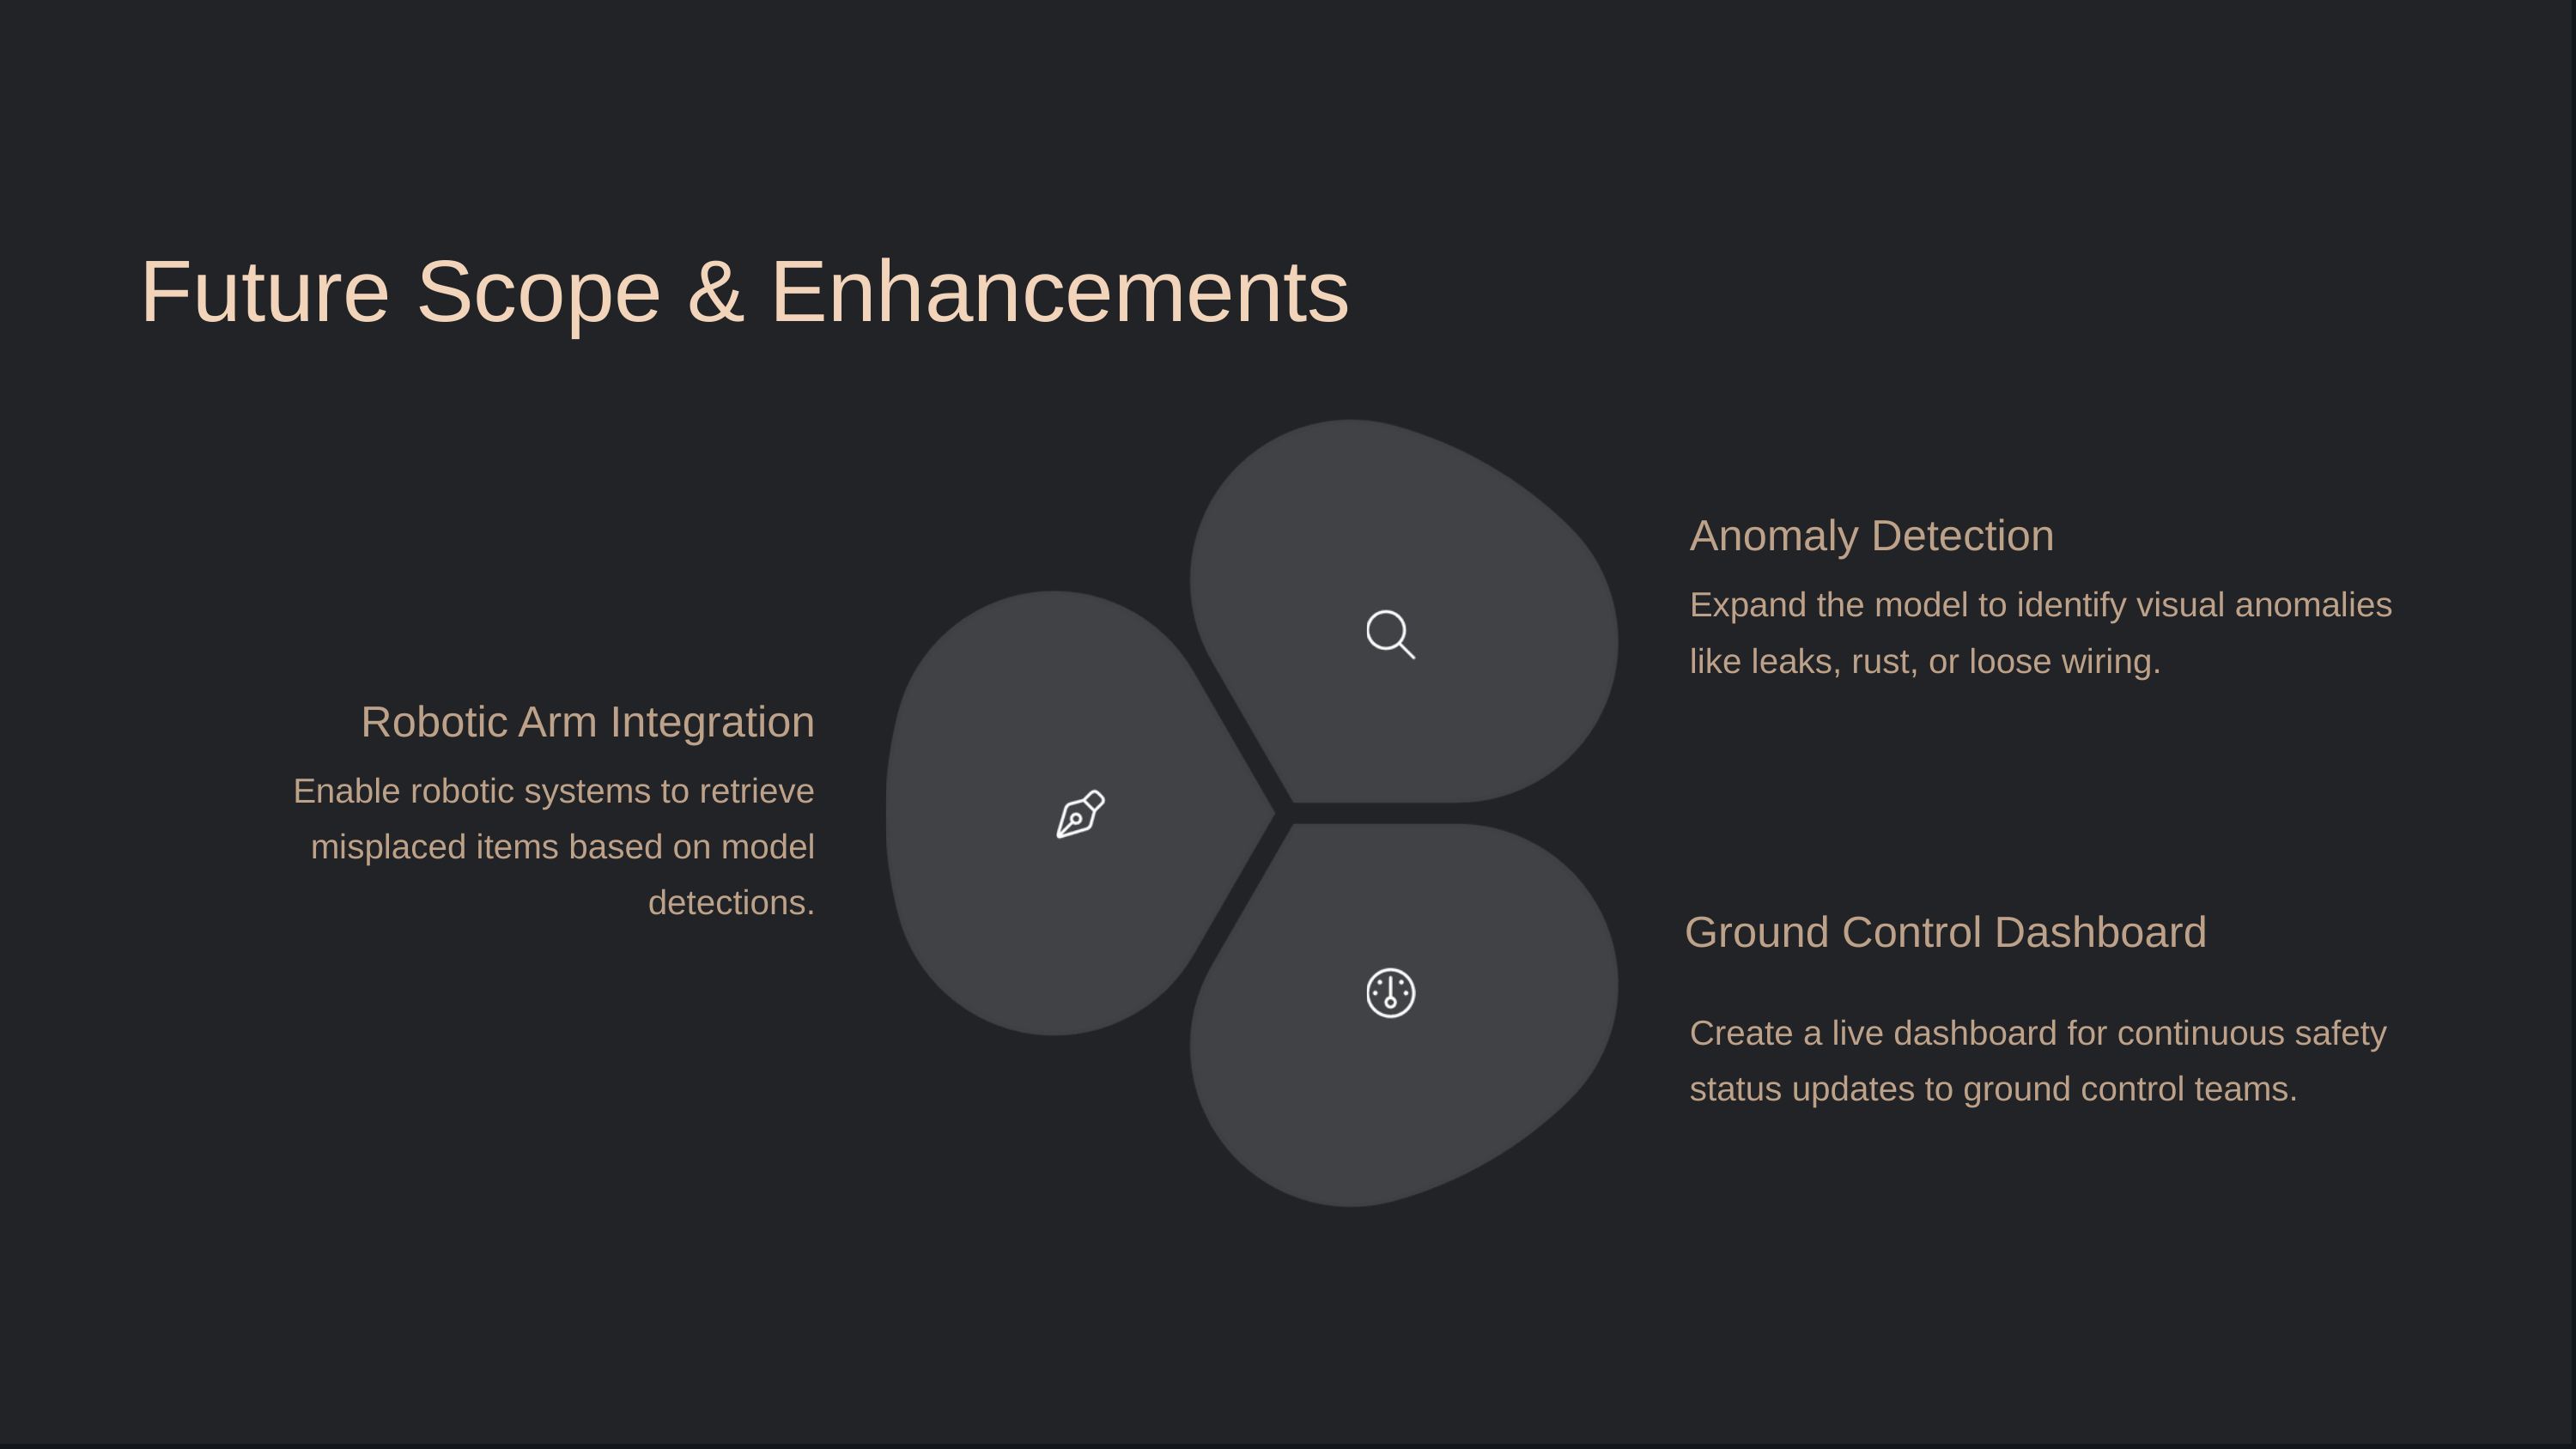

Future Scope & Enhancements

Anomaly Detection
Expand the model to identify visual anomalies like leaks, rust, or loose wiring.

Robotic Arm Integration
Enable robotic systems to retrieve misplaced items based on model detections.

Ground Control Dashboard

Create a live dashboard for continuous safety status updates to ground control teams.